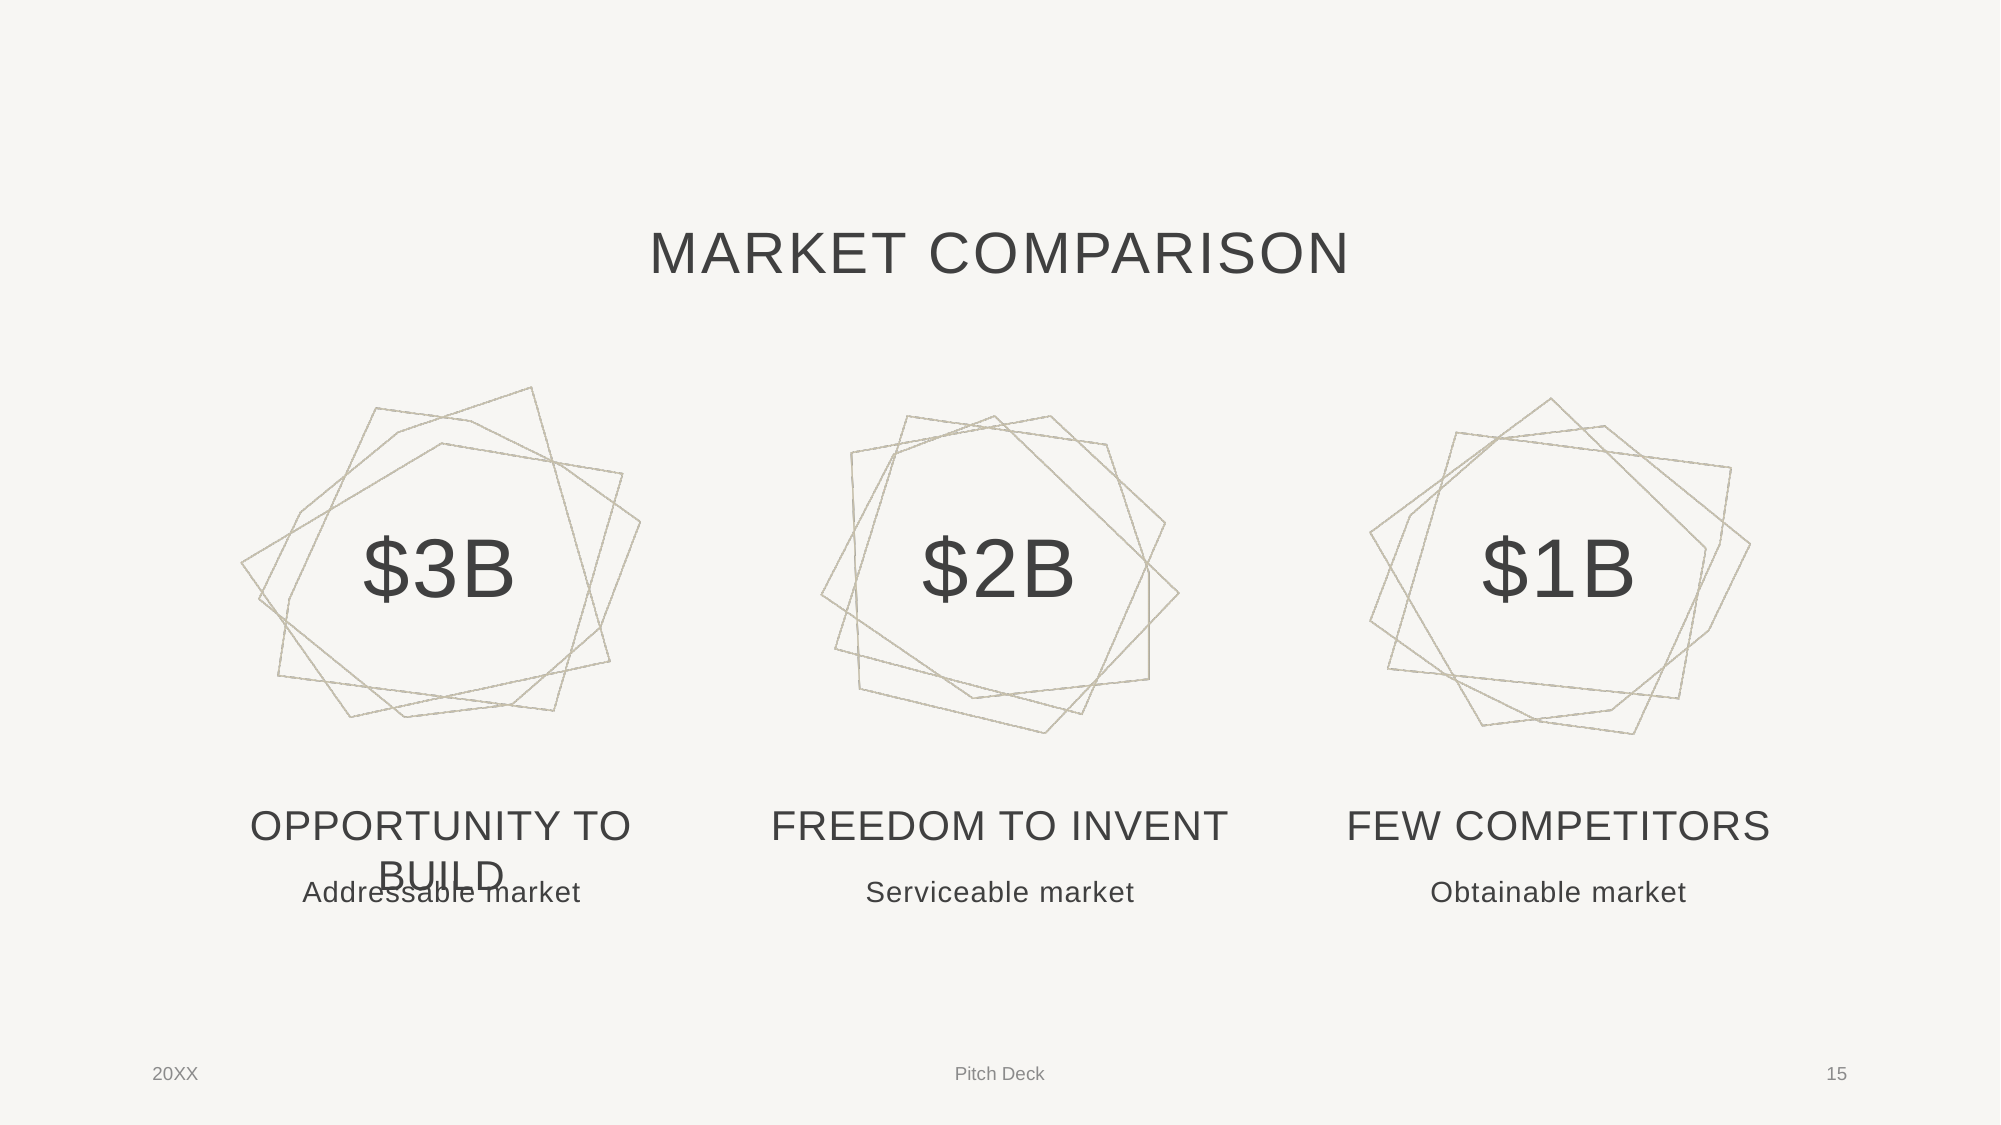

# Market comparison
$3B
$2B
$1B
Opportunity to build
Freedom to invent
Few competitors
Addressable market
Serviceable market
Obtainable market
20XX
Pitch Deck
15